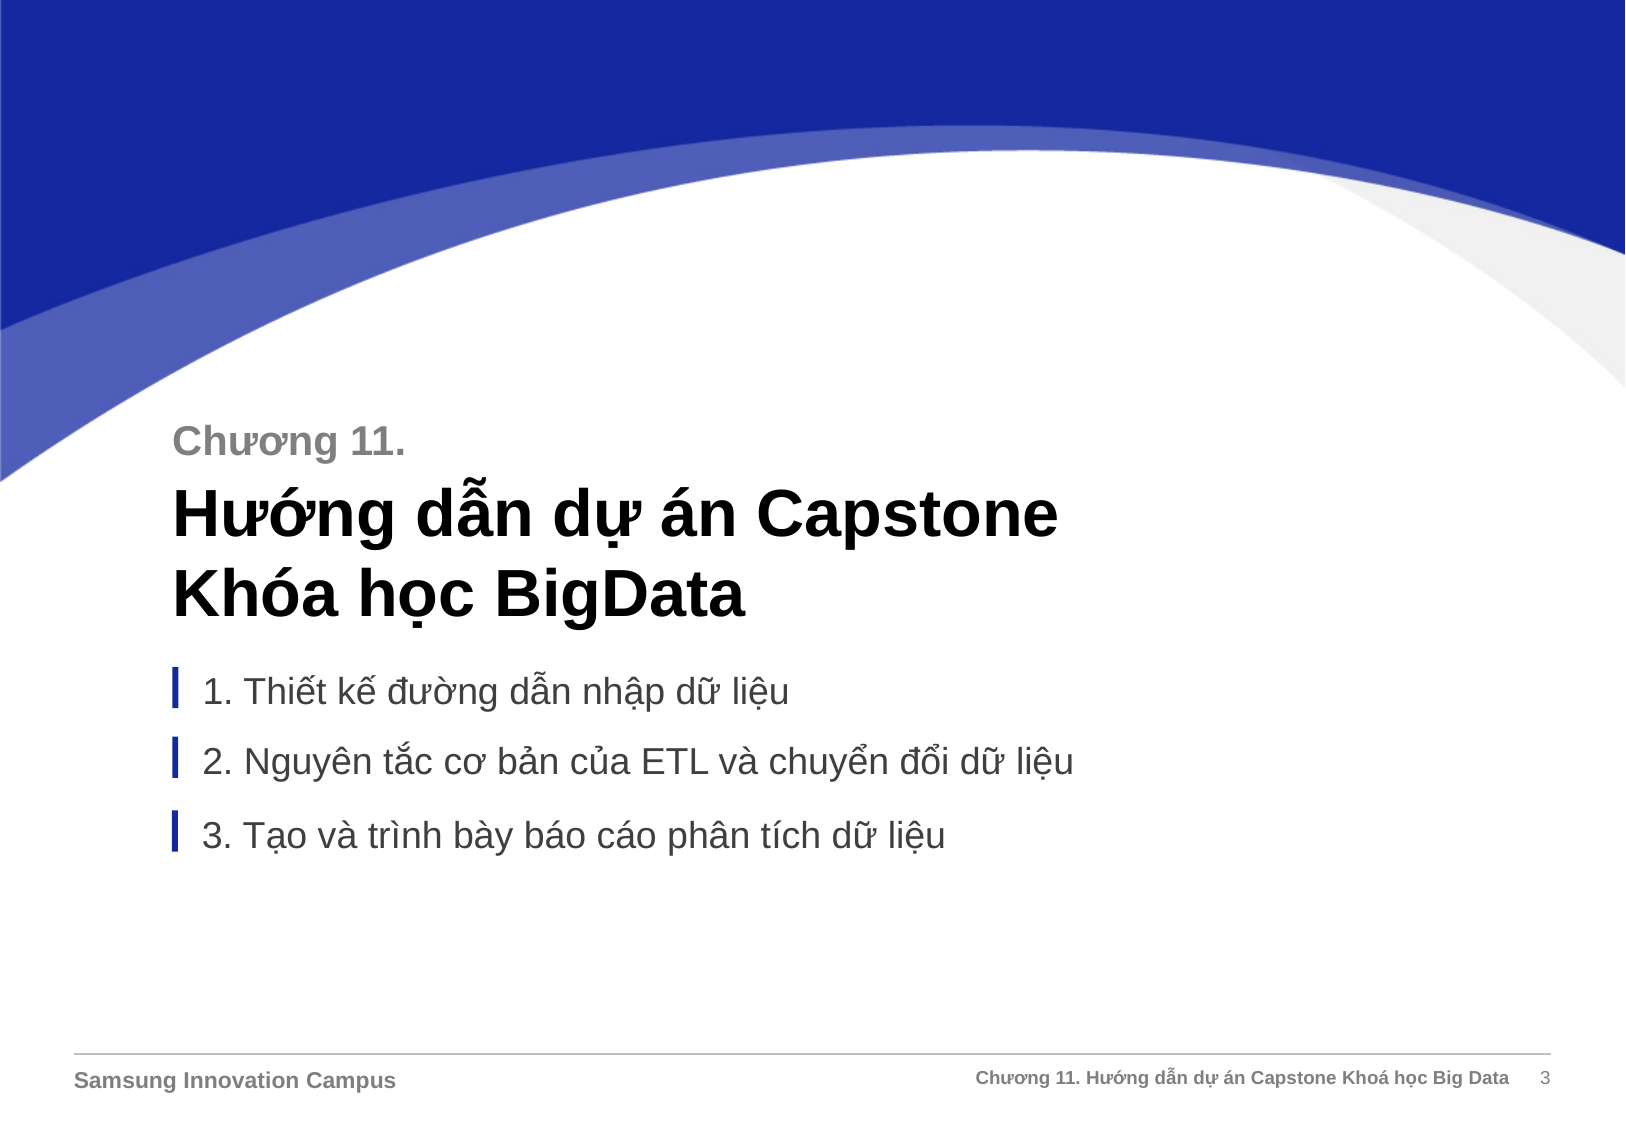

Chương 11.
Hướng dẫn dự án Capstone
Khóa học BigData

1. Thiết kế đường dẫn nhập dữ liệu

2. Nguyên tắc cơ bản của ETL và chuyển đổi dữ liệu

3. Tạo và trình bày báo cáo phân tích dữ liệu